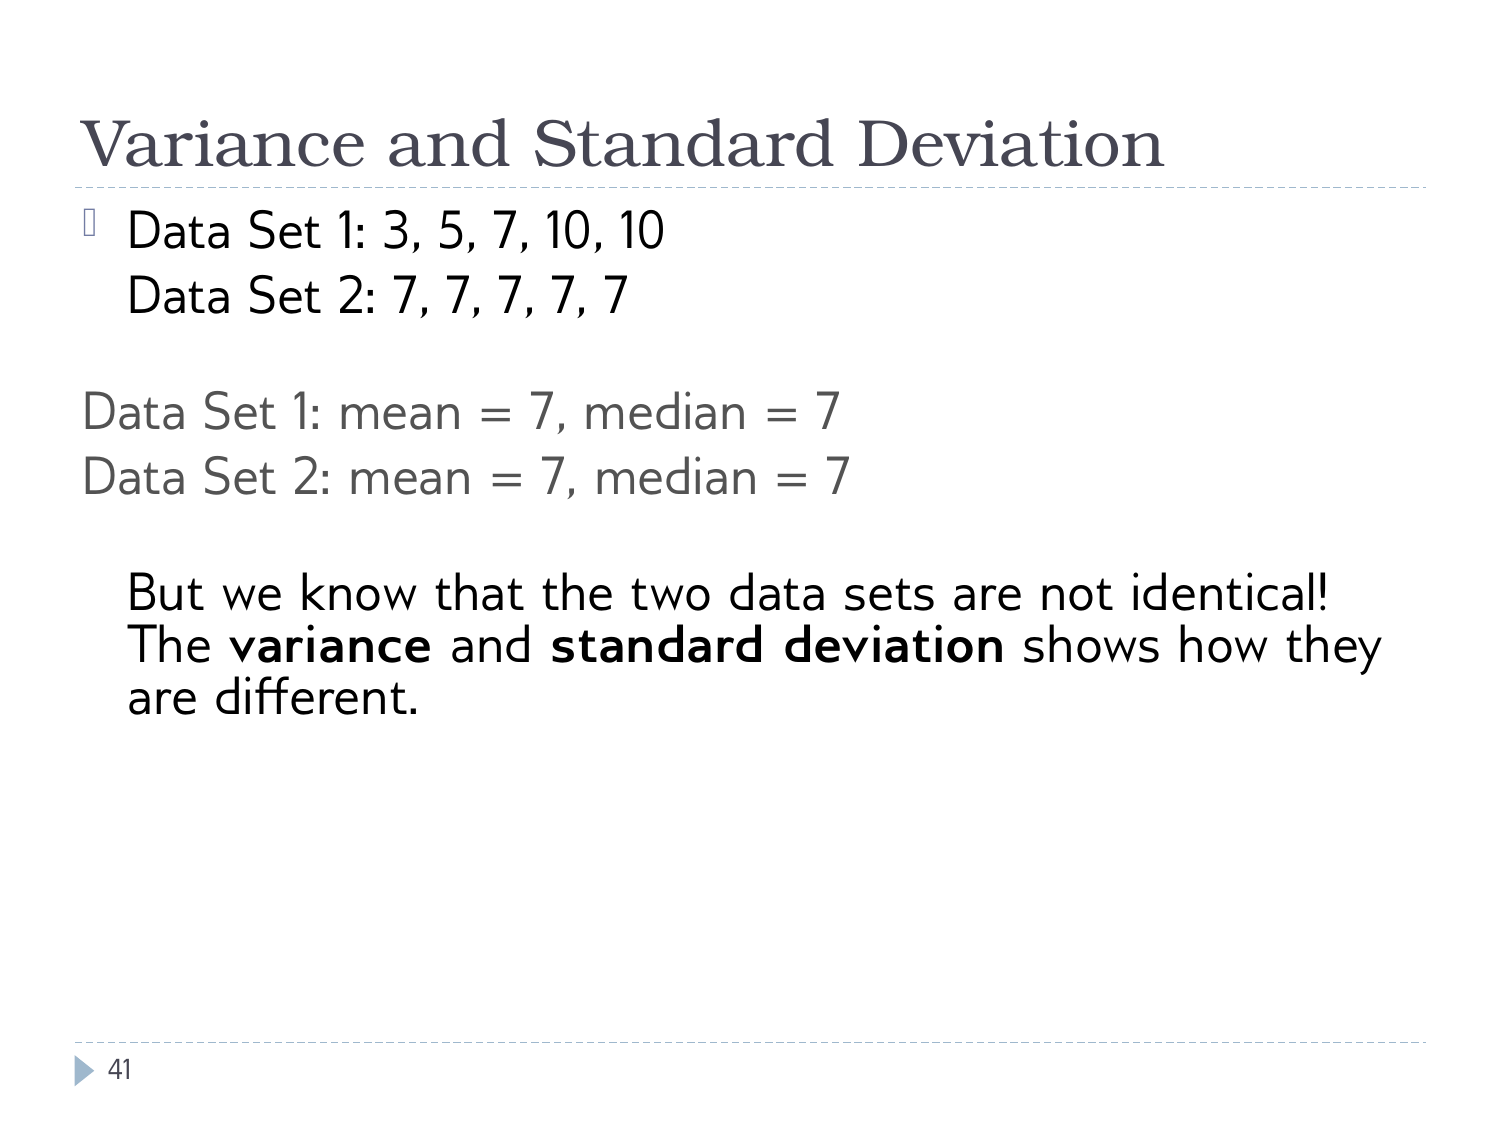

# Variance and Standard Deviation
Data Set 1: 3, 5, 7, 10, 10
	Data Set 2: 7, 7, 7, 7, 7
Data Set 1: mean = 7, median = 7
Data Set 2: mean = 7, median = 7
	But we know that the two data sets are not identical! The variance and standard deviation shows how they are different.

41